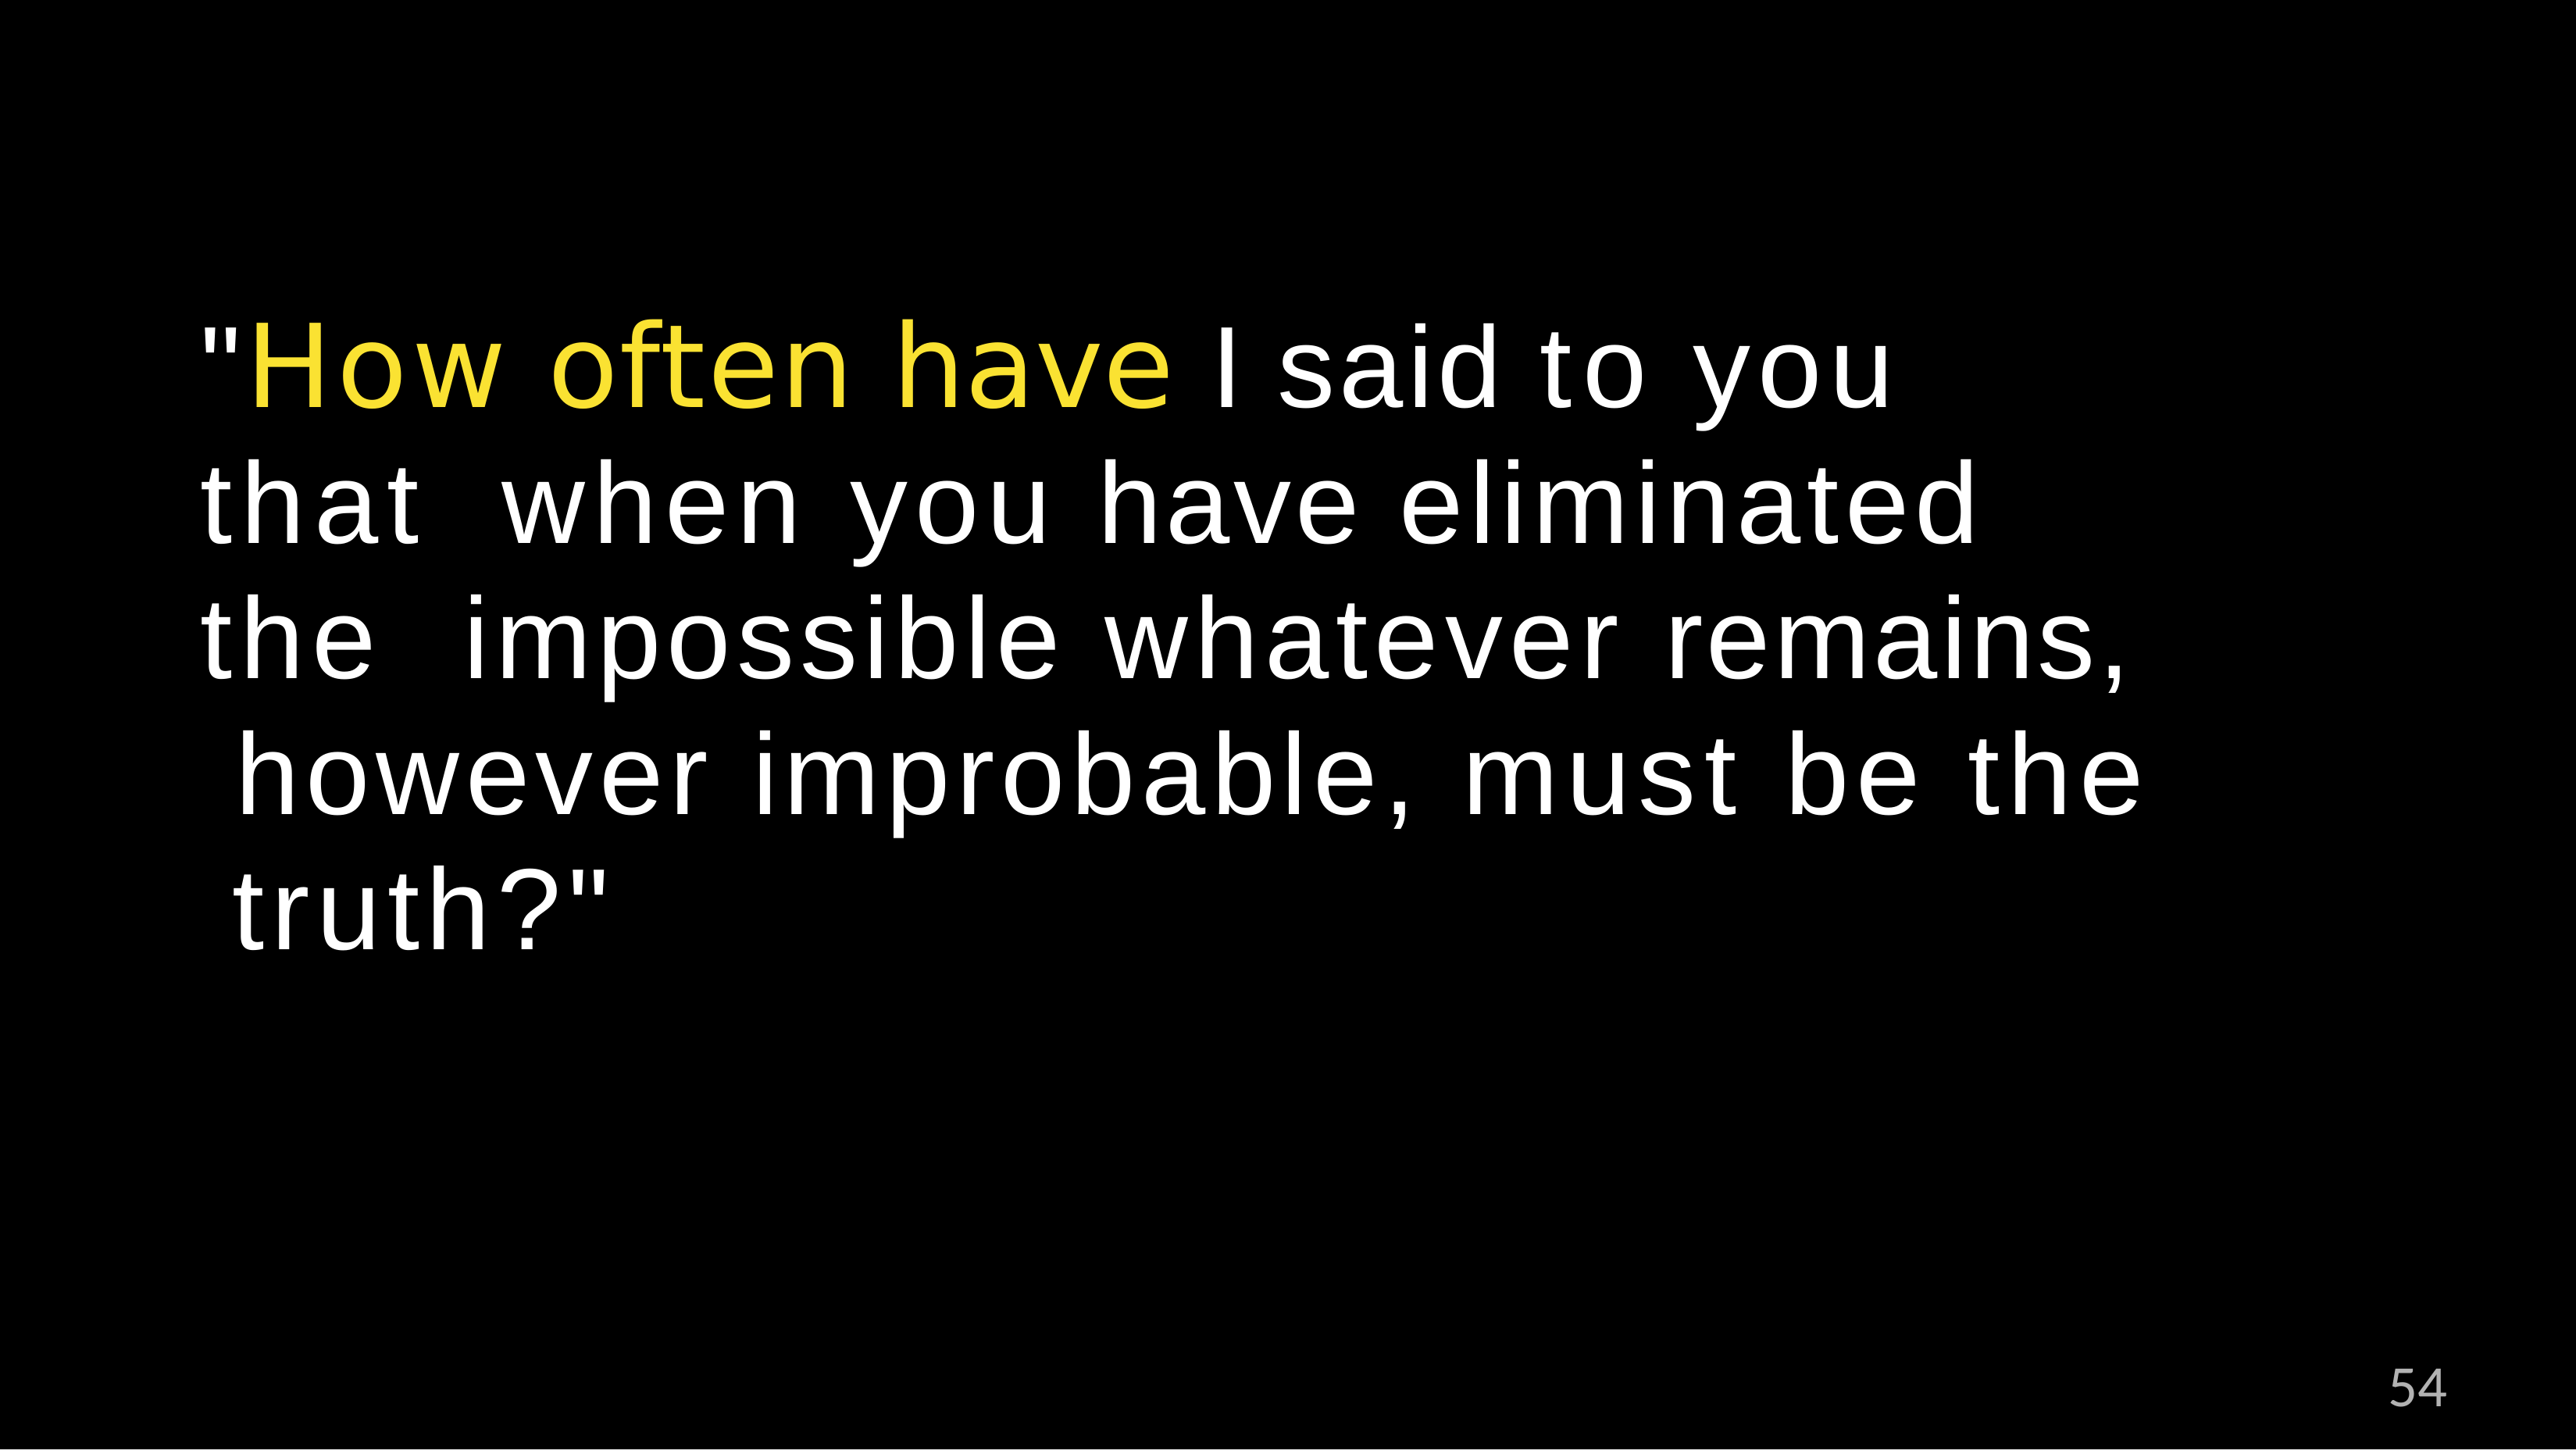

"How often have I said to you that  when you have eliminated the  impossible whatever remains,  however improbable, must be the  truth?"
54